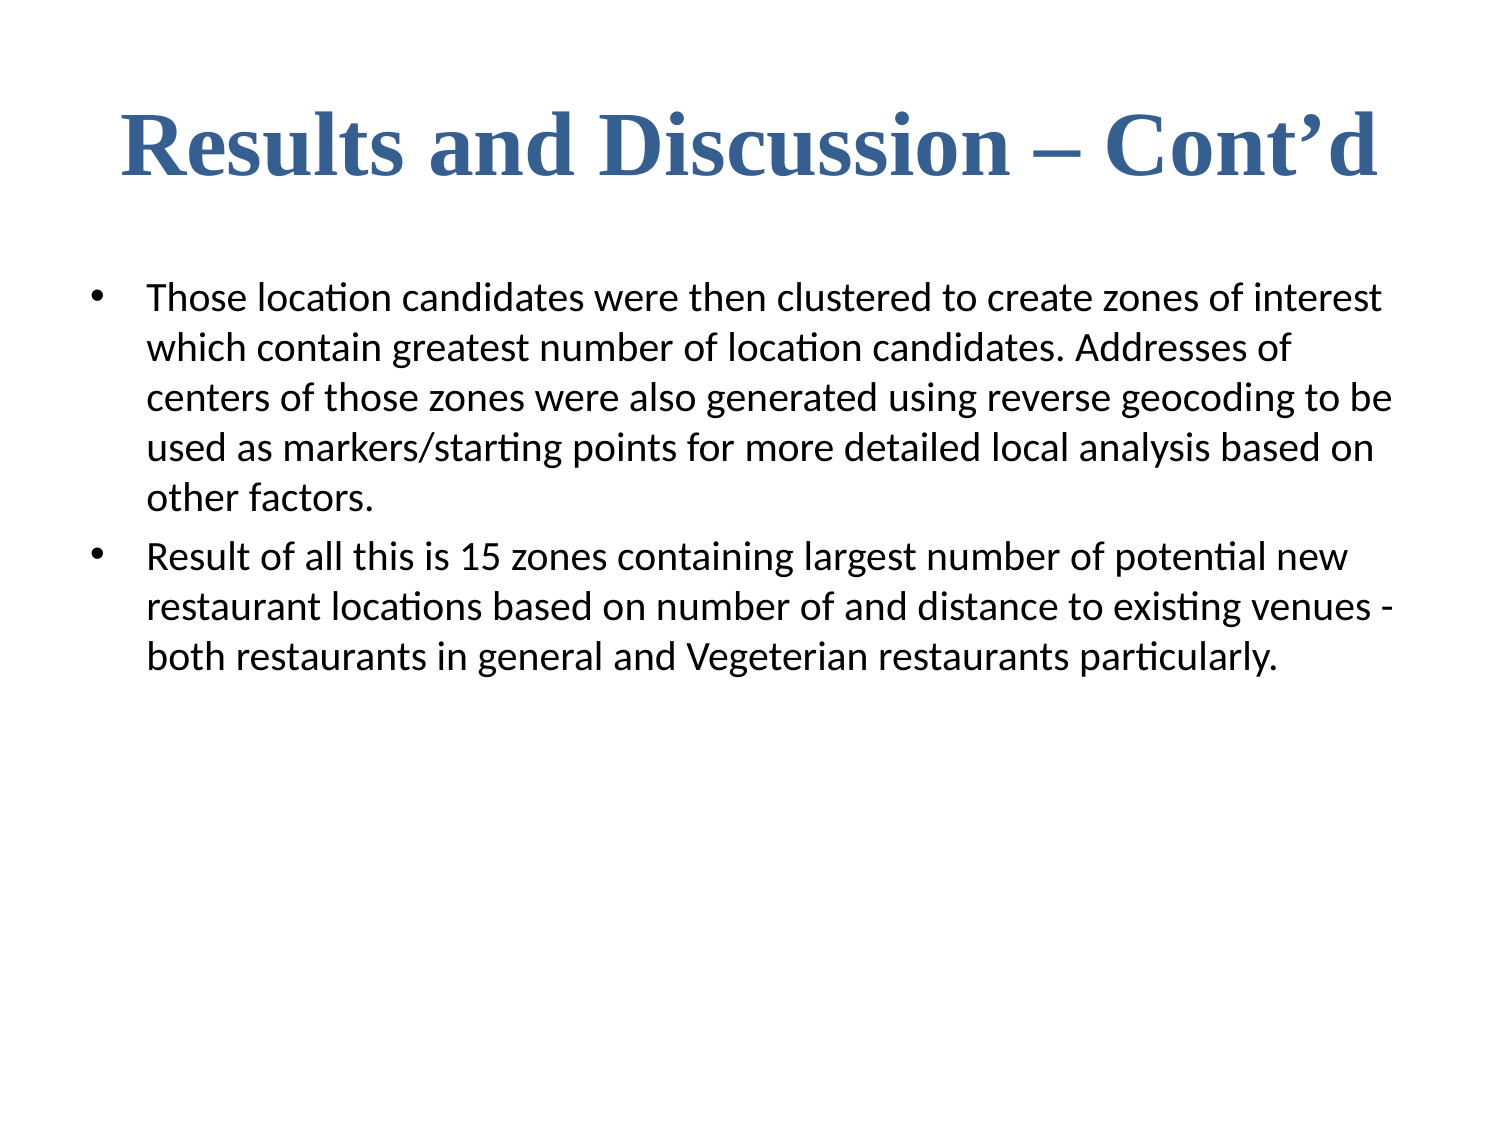

# Results and Discussion – Cont’d
Those location candidates were then clustered to create zones of interest which contain greatest number of location candidates. Addresses of centers of those zones were also generated using reverse geocoding to be used as markers/starting points for more detailed local analysis based on other factors.
Result of all this is 15 zones containing largest number of potential new restaurant locations based on number of and distance to existing venues - both restaurants in general and Vegeterian restaurants particularly.